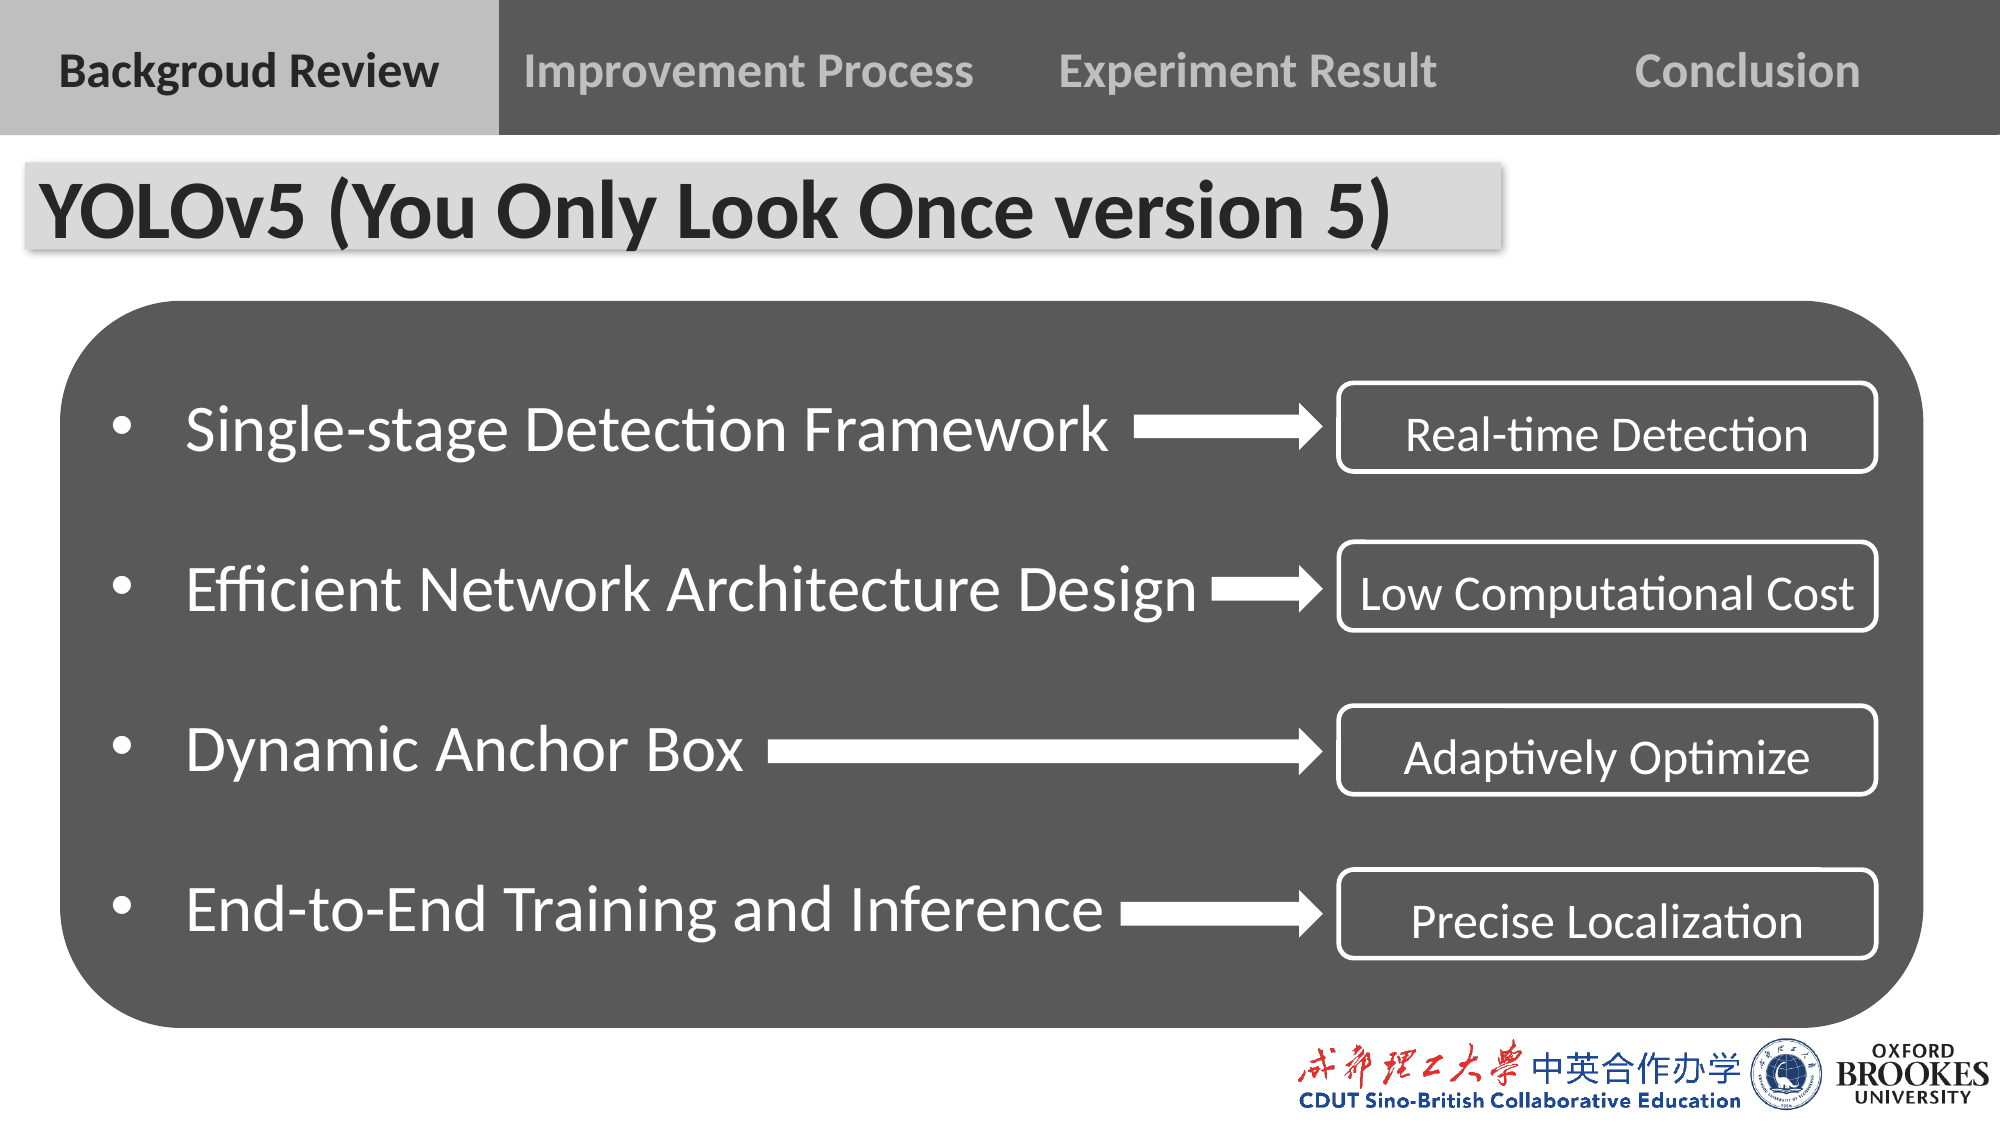

Backgroud Review
Improvement Process

Experiment Result
Conclusion
YOLOv5 (You Only Look Once version 5)

Single-stage Detection Framework

Efficient Network Architecture Design

Dynamic Anchor Box

End-to-End Training and Inference
Real-time Detection

Low Computational Cost

Adaptively Optimize

Precise Localization